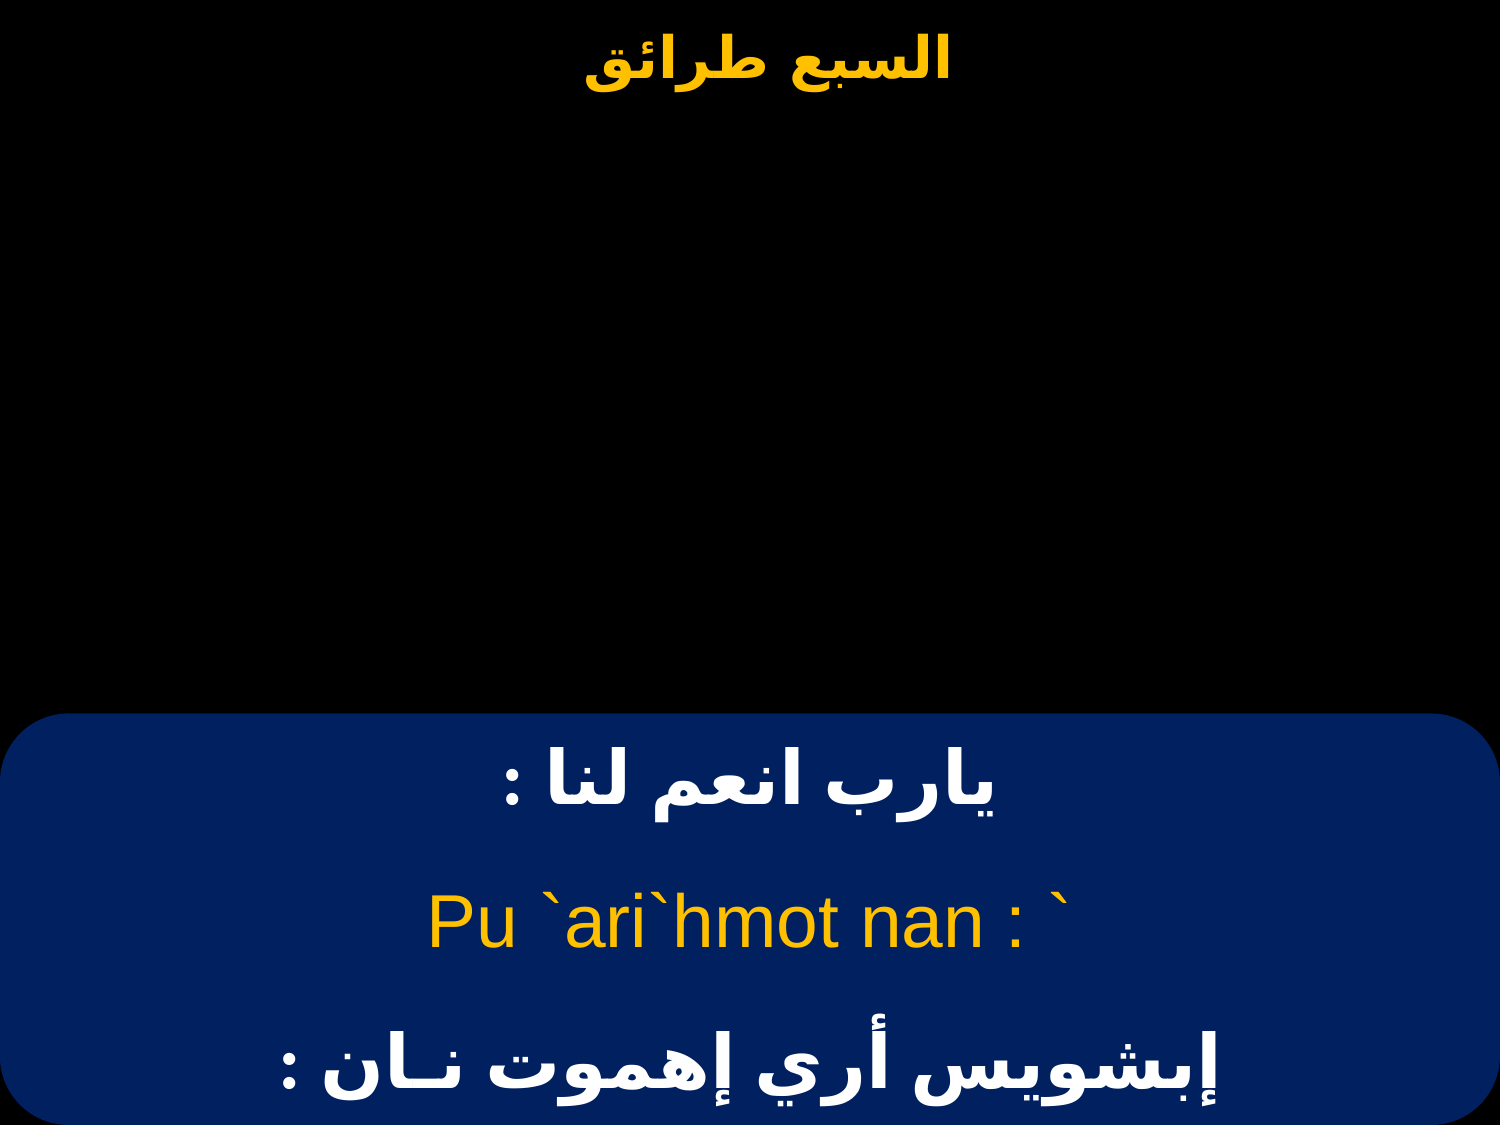

# يارب انعم لنا :
Pu `ari`hmot nan : `
إبشويس أري إهموت نـان :